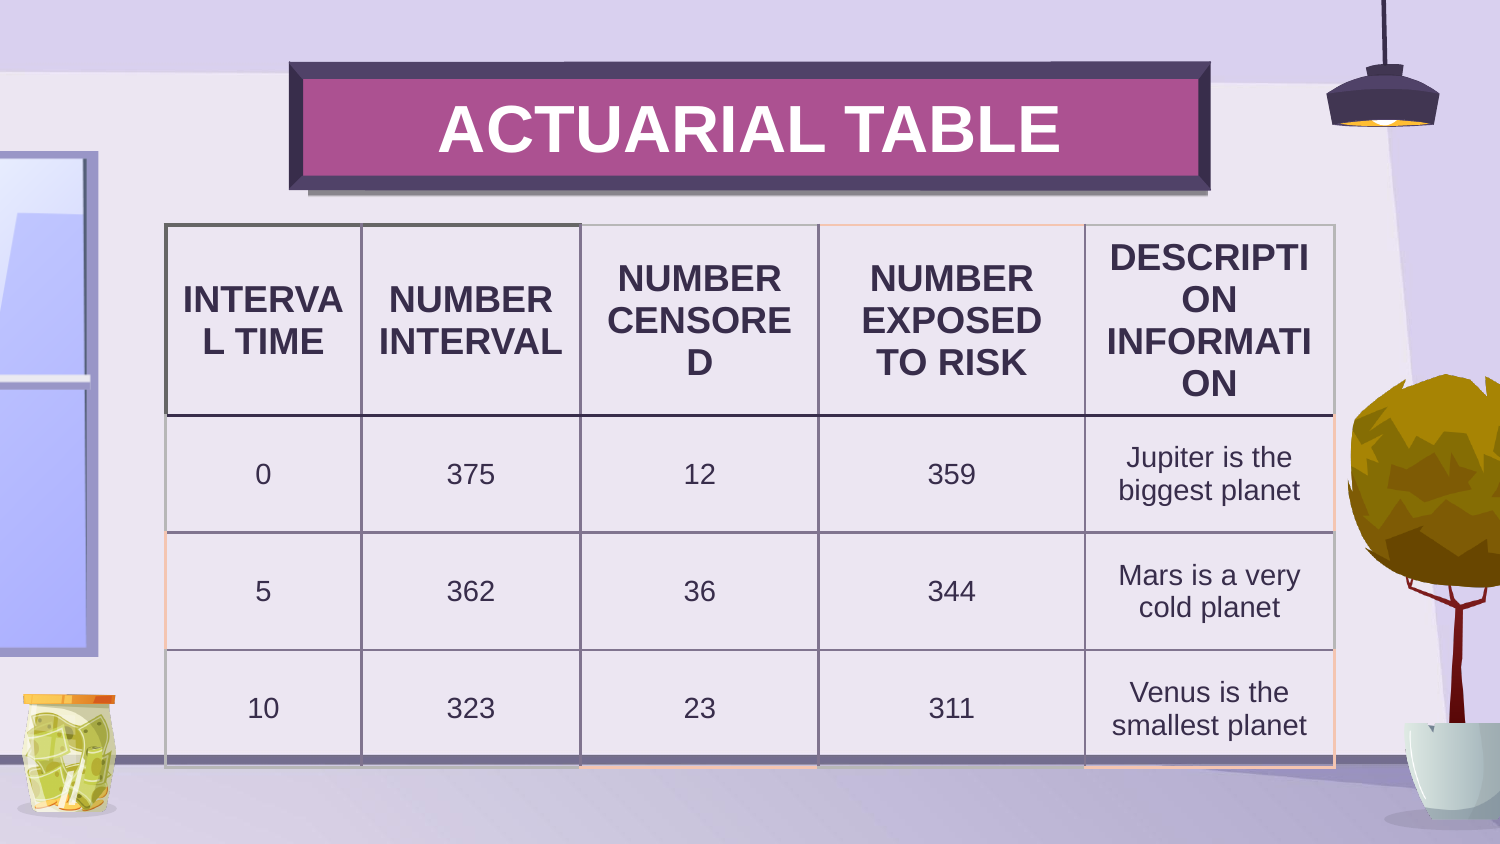

# ACTUARIAL TABLE
| INTERVAL TIME | NUMBER INTERVAL | NUMBER CENSORED | NUMBER EXPOSED TO RISK | DESCRIPTION INFORMATION |
| --- | --- | --- | --- | --- |
| 0 | 375 | 12 | 359 | Jupiter is the biggest planet |
| 5 | 362 | 36 | 344 | Mars is a very cold planet |
| 10 | 323 | 23 | 311 | Venus is the smallest planet |